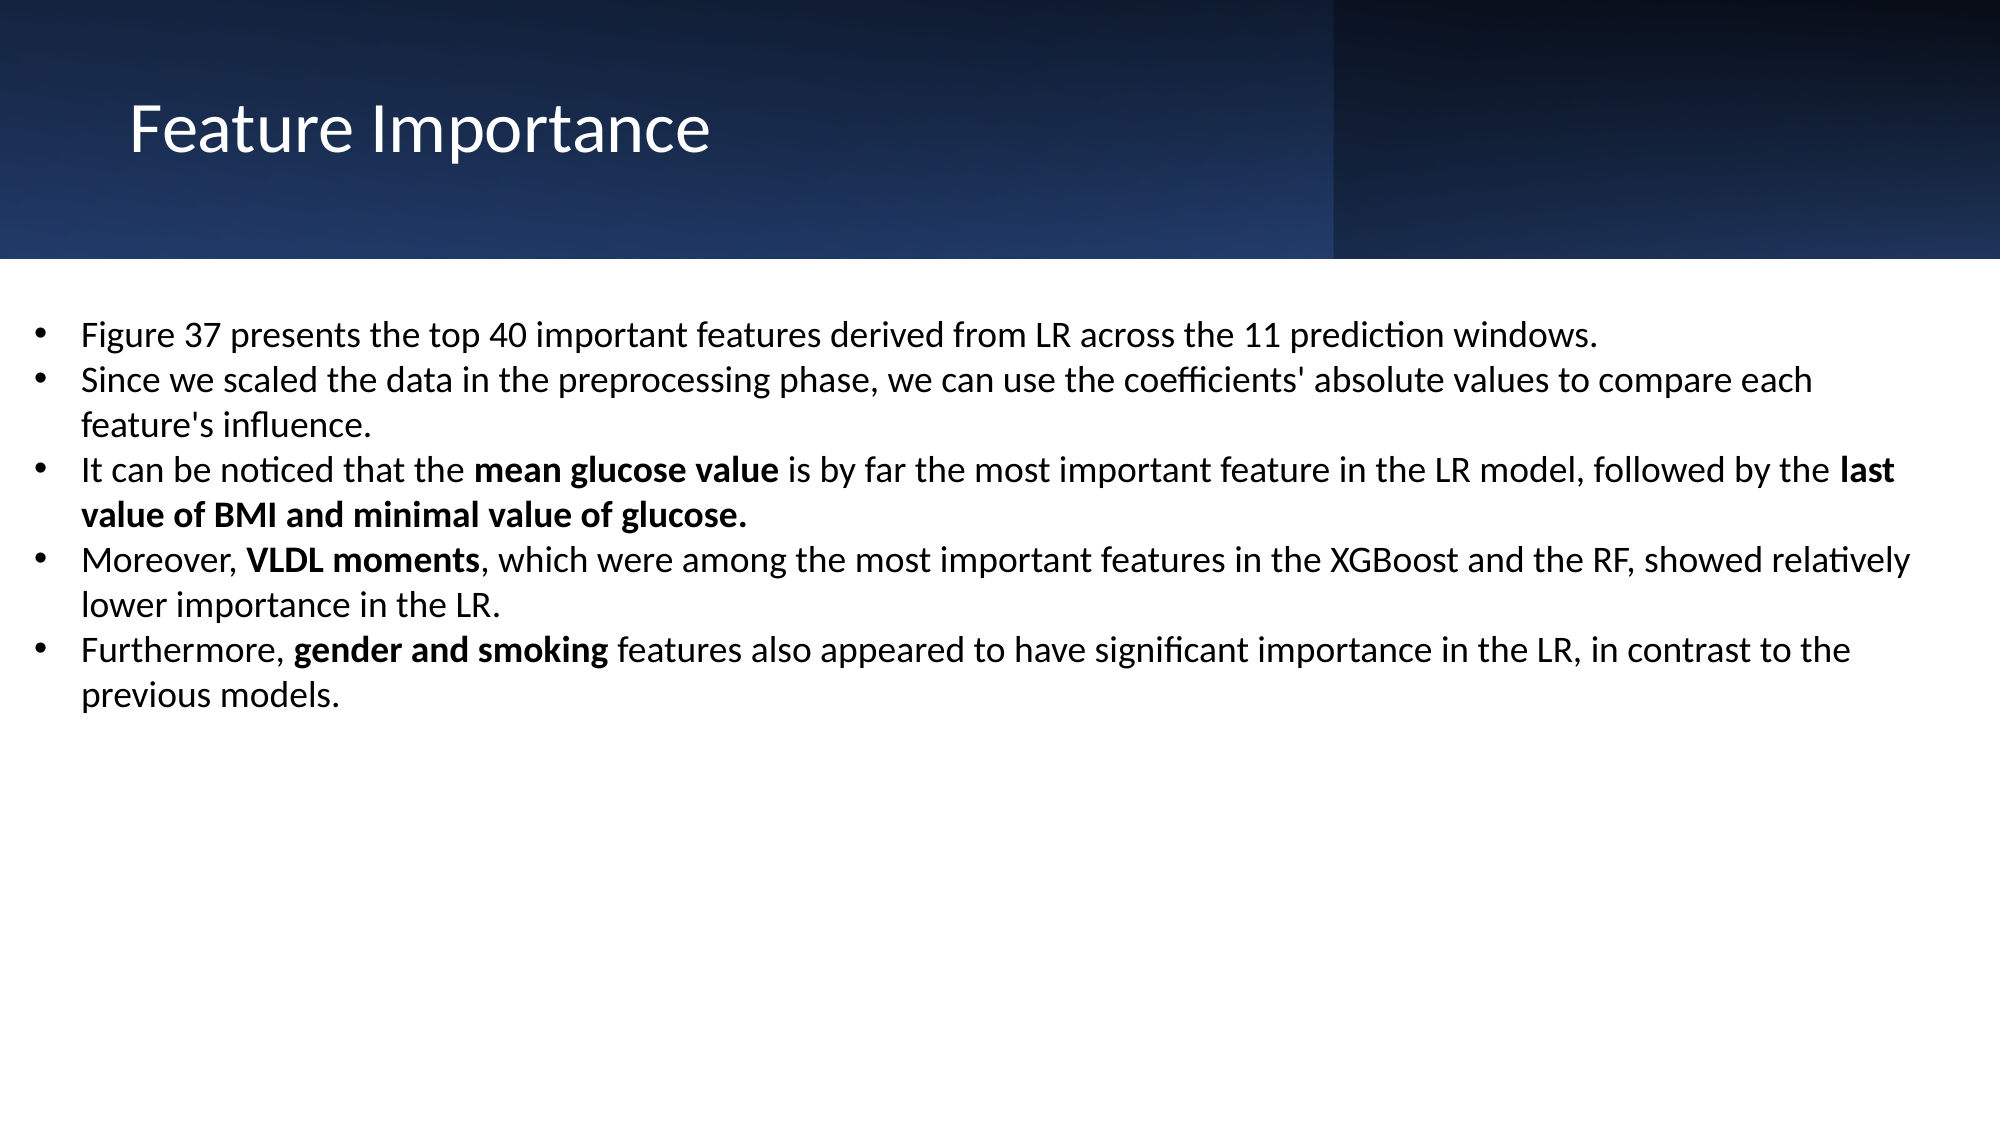

# Feature Importance
Figure 37 presents the top 40 important features derived from LR across the 11 prediction windows.
Since we scaled the data in the preprocessing phase, we can use the coefficients' absolute values to compare each feature's influence.
It can be noticed that the mean glucose value is by far the most important feature in the LR model, followed by the last value of BMI and minimal value of glucose.
Moreover, VLDL moments, which were among the most important features in the XGBoost and the RF, showed relatively lower importance in the LR.
Furthermore, gender and smoking features also appeared to have significant importance in the LR, in contrast to the previous models.